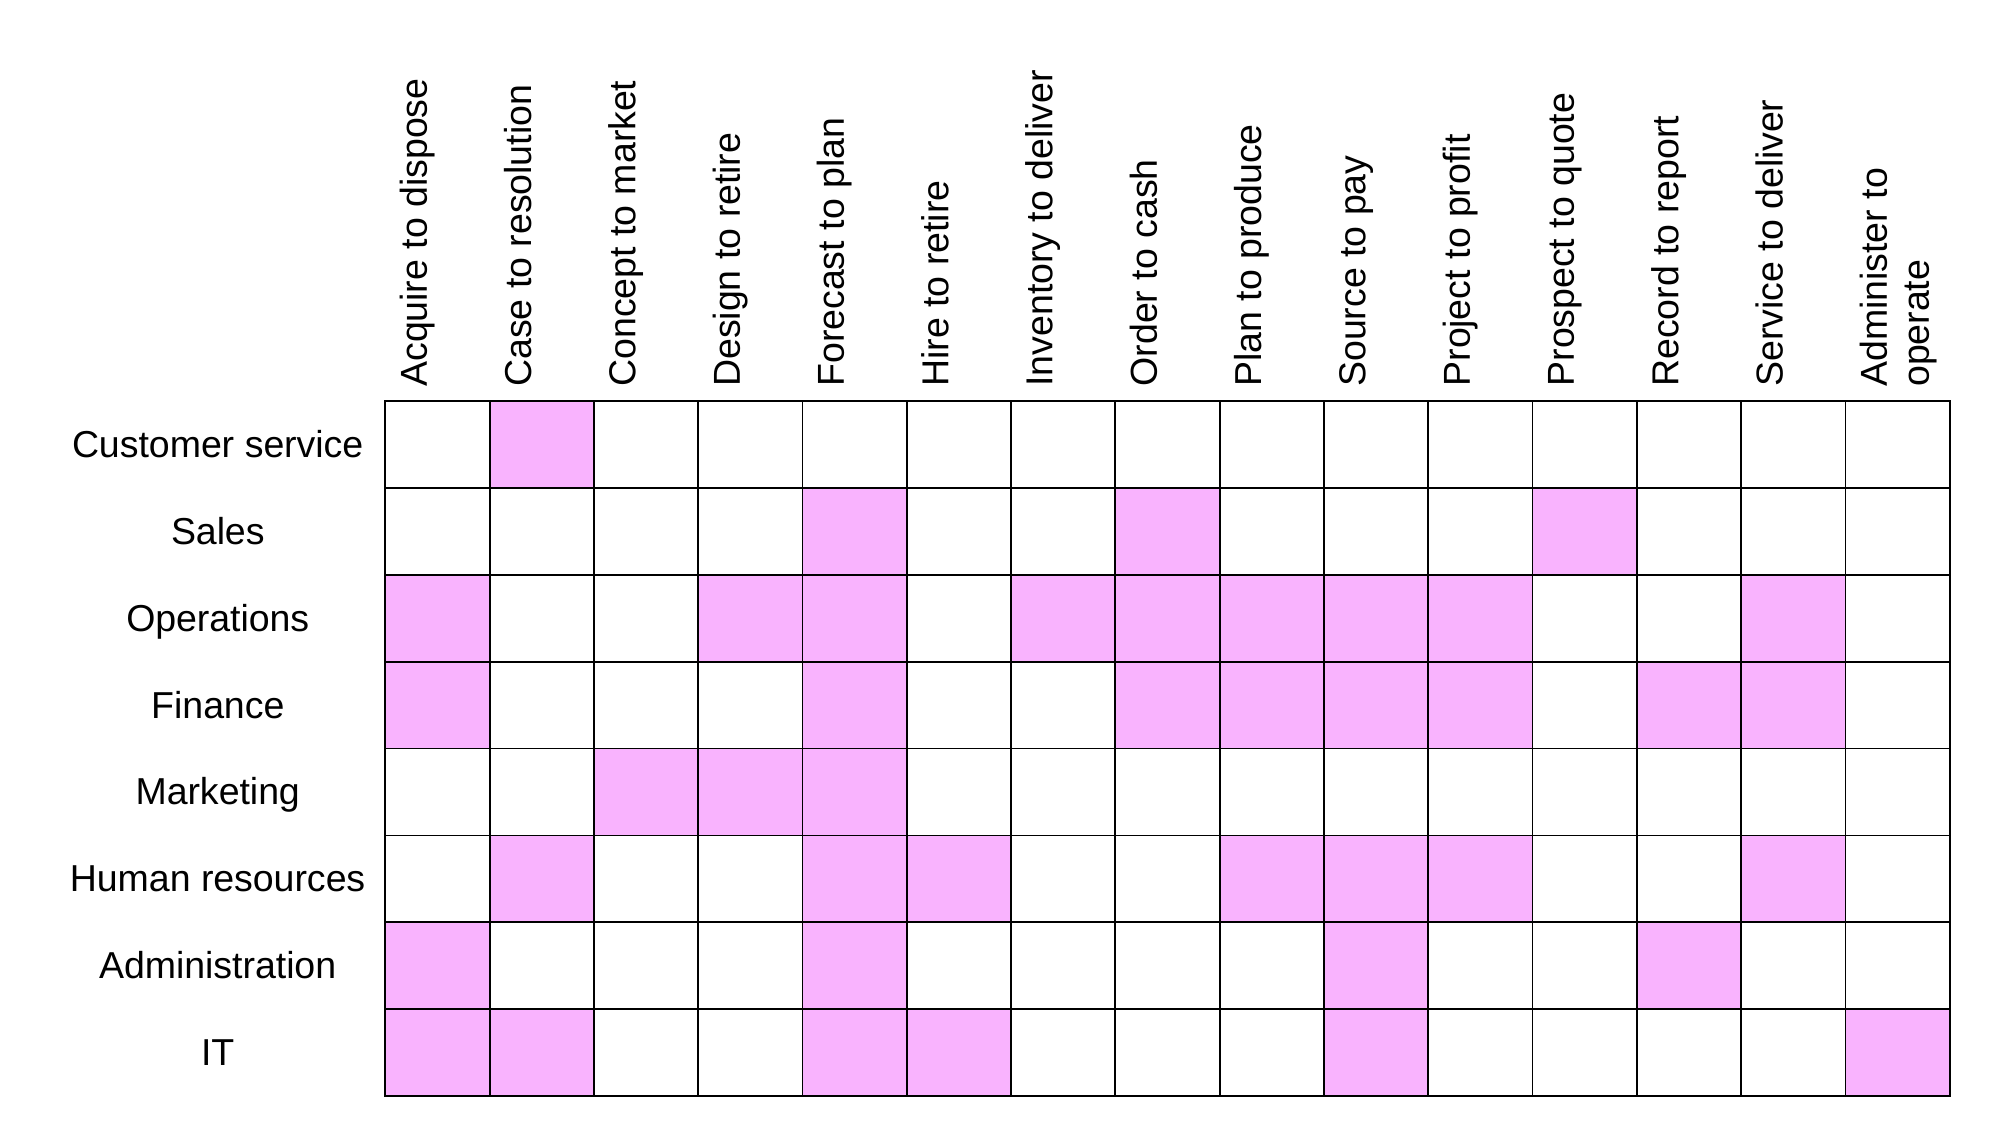

|  | Acquire to dispose | Case to resolution | Concept to market | Design to retire | Forecast to plan | Hire to retire | Inventory to deliver | Order to cash | Plan to produce | Source to pay | Project to profit | Prospect to quote | Record to report | Service to deliver | Administer to operate |
| --- | --- | --- | --- | --- | --- | --- | --- | --- | --- | --- | --- | --- | --- | --- | --- |
| Customer service |  |  |  |  |  |  |  |  |  |  |  |  |  |  |  |
| Sales |  |  |  |  |  |  |  |  |  |  |  |  |  |  |  |
| Operations |  |  |  |  |  |  |  |  |  |  |  |  |  |  |  |
| Finance |  |  |  |  |  |  |  |  |  |  |  |  |  |  |  |
| Marketing |  |  |  |  |  |  |  |  |  |  |  |  |  |  |  |
| Human resources |  |  |  |  |  |  |  |  |  |  |  |  |  |  |  |
| Administration |  |  |  |  |  |  |  |  |  |  |  |  |  |  |  |
| IT |  |  |  |  |  |  |  |  |  |  |  |  |  |  |  |